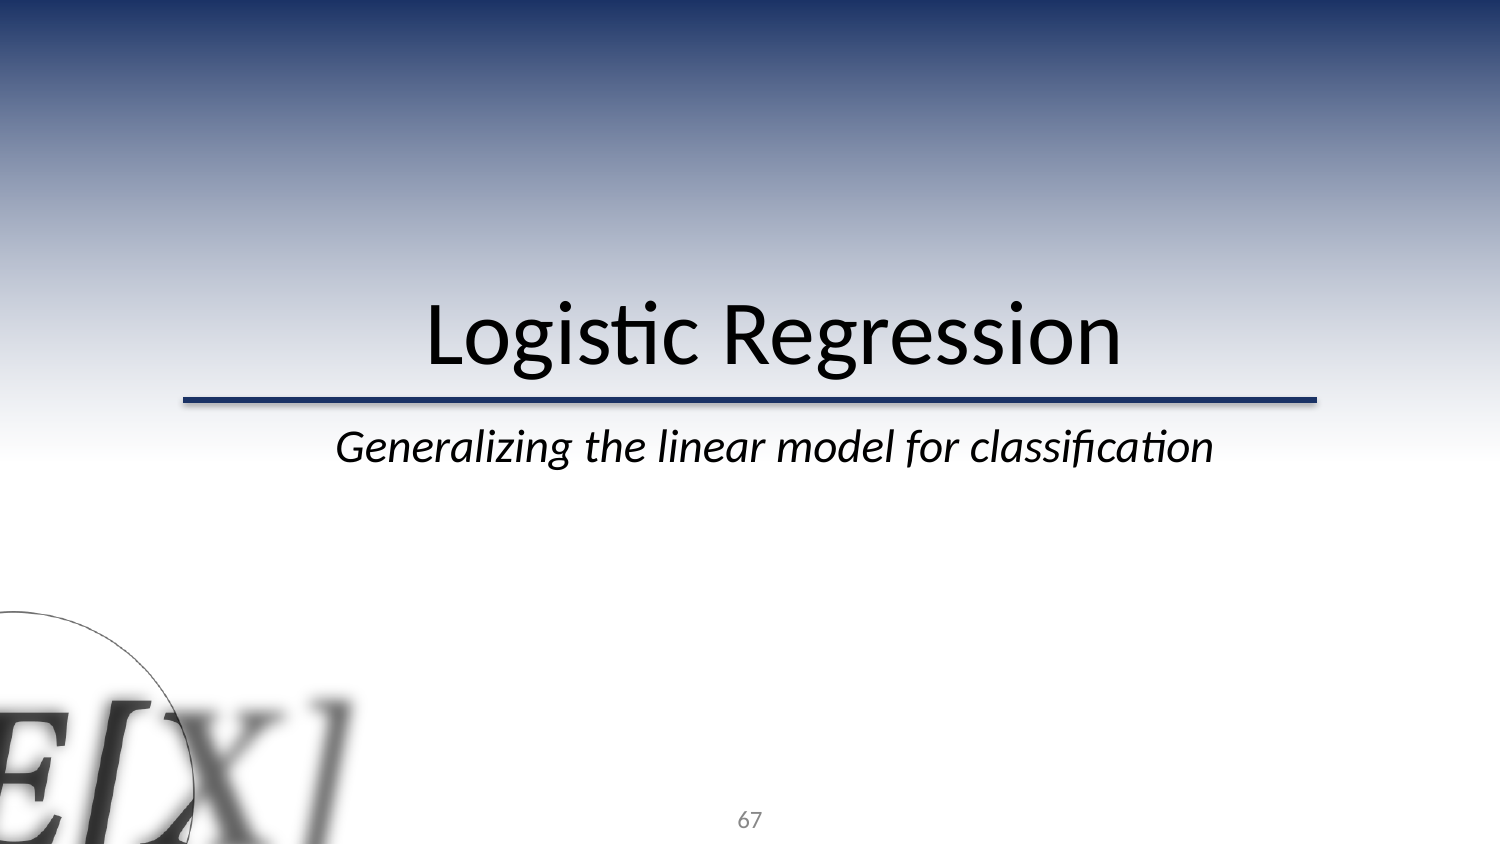

Logistic Regression
Generalizing the linear model for classification
67